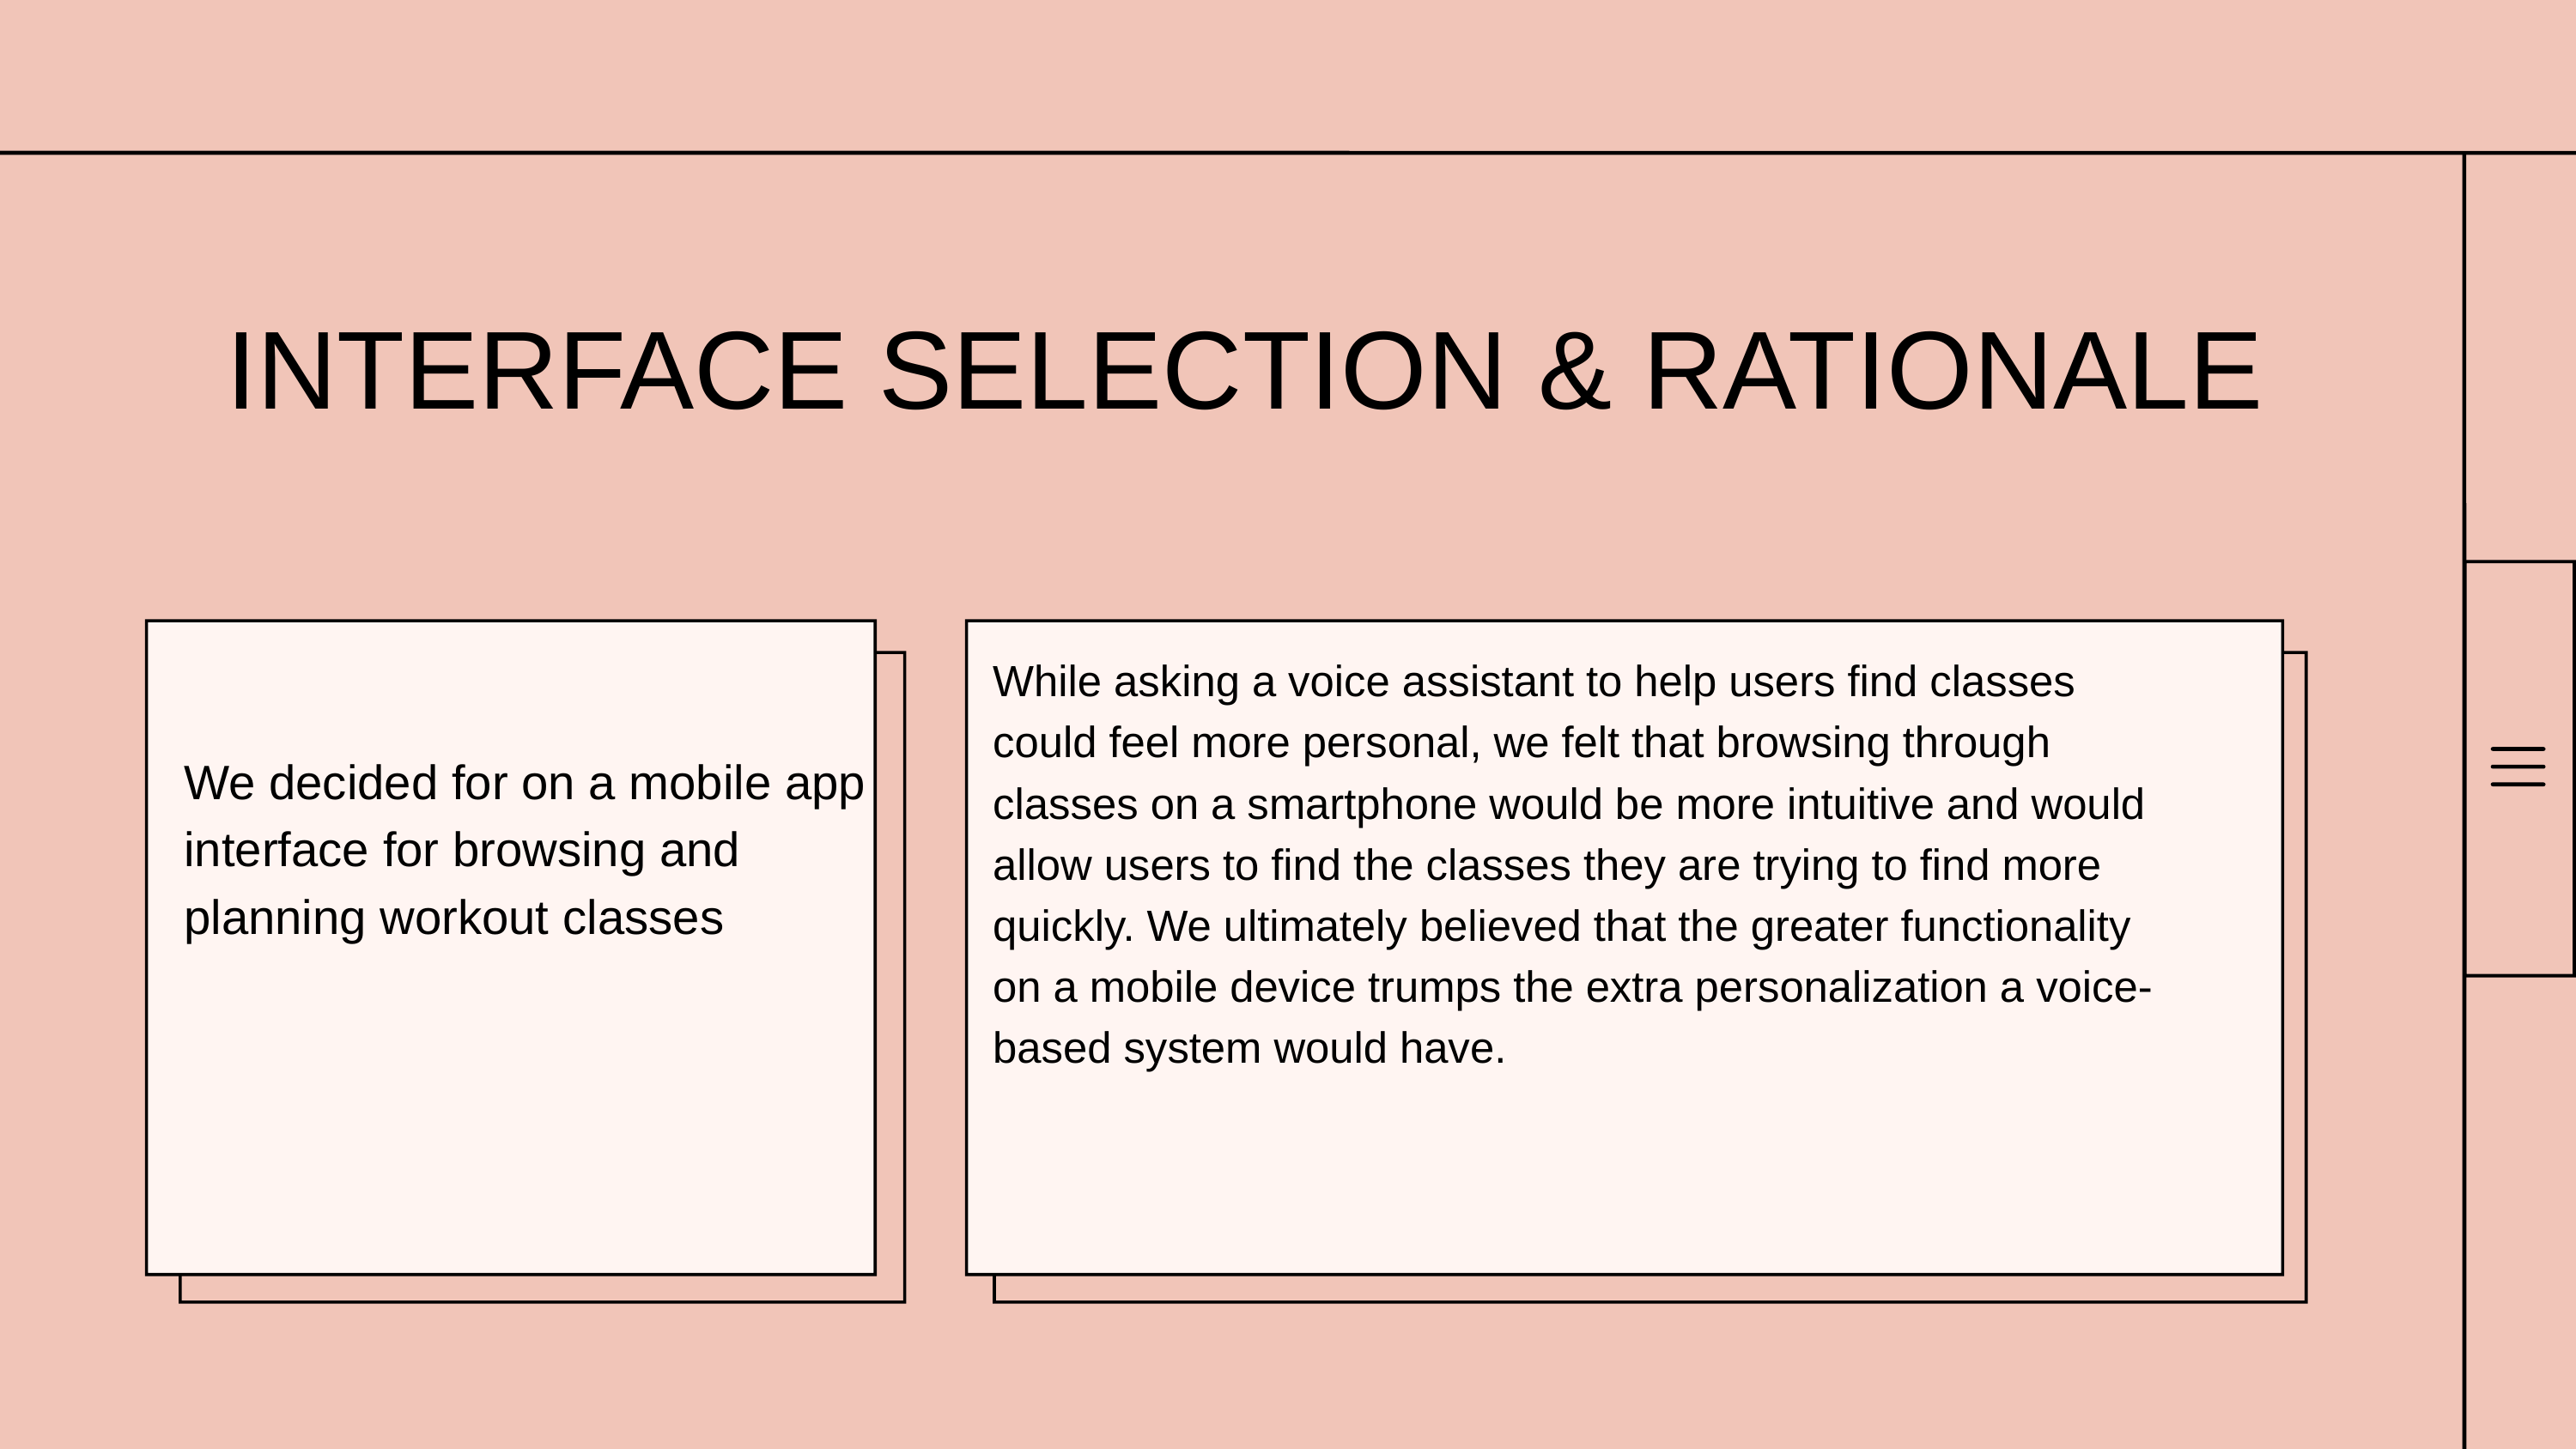

INTERFACE SELECTION & RATIONALE

While asking a voice assistant to help users find classes could feel more personal, we felt that browsing through classes on a smartphone would be more intuitive and would allow users to find the classes they are trying to find more quickly. We ultimately believed that the greater functionality on a mobile device trumps the extra personalization a voice-based system would have.

We decided for on a mobile app interface for browsing and planning workout classes